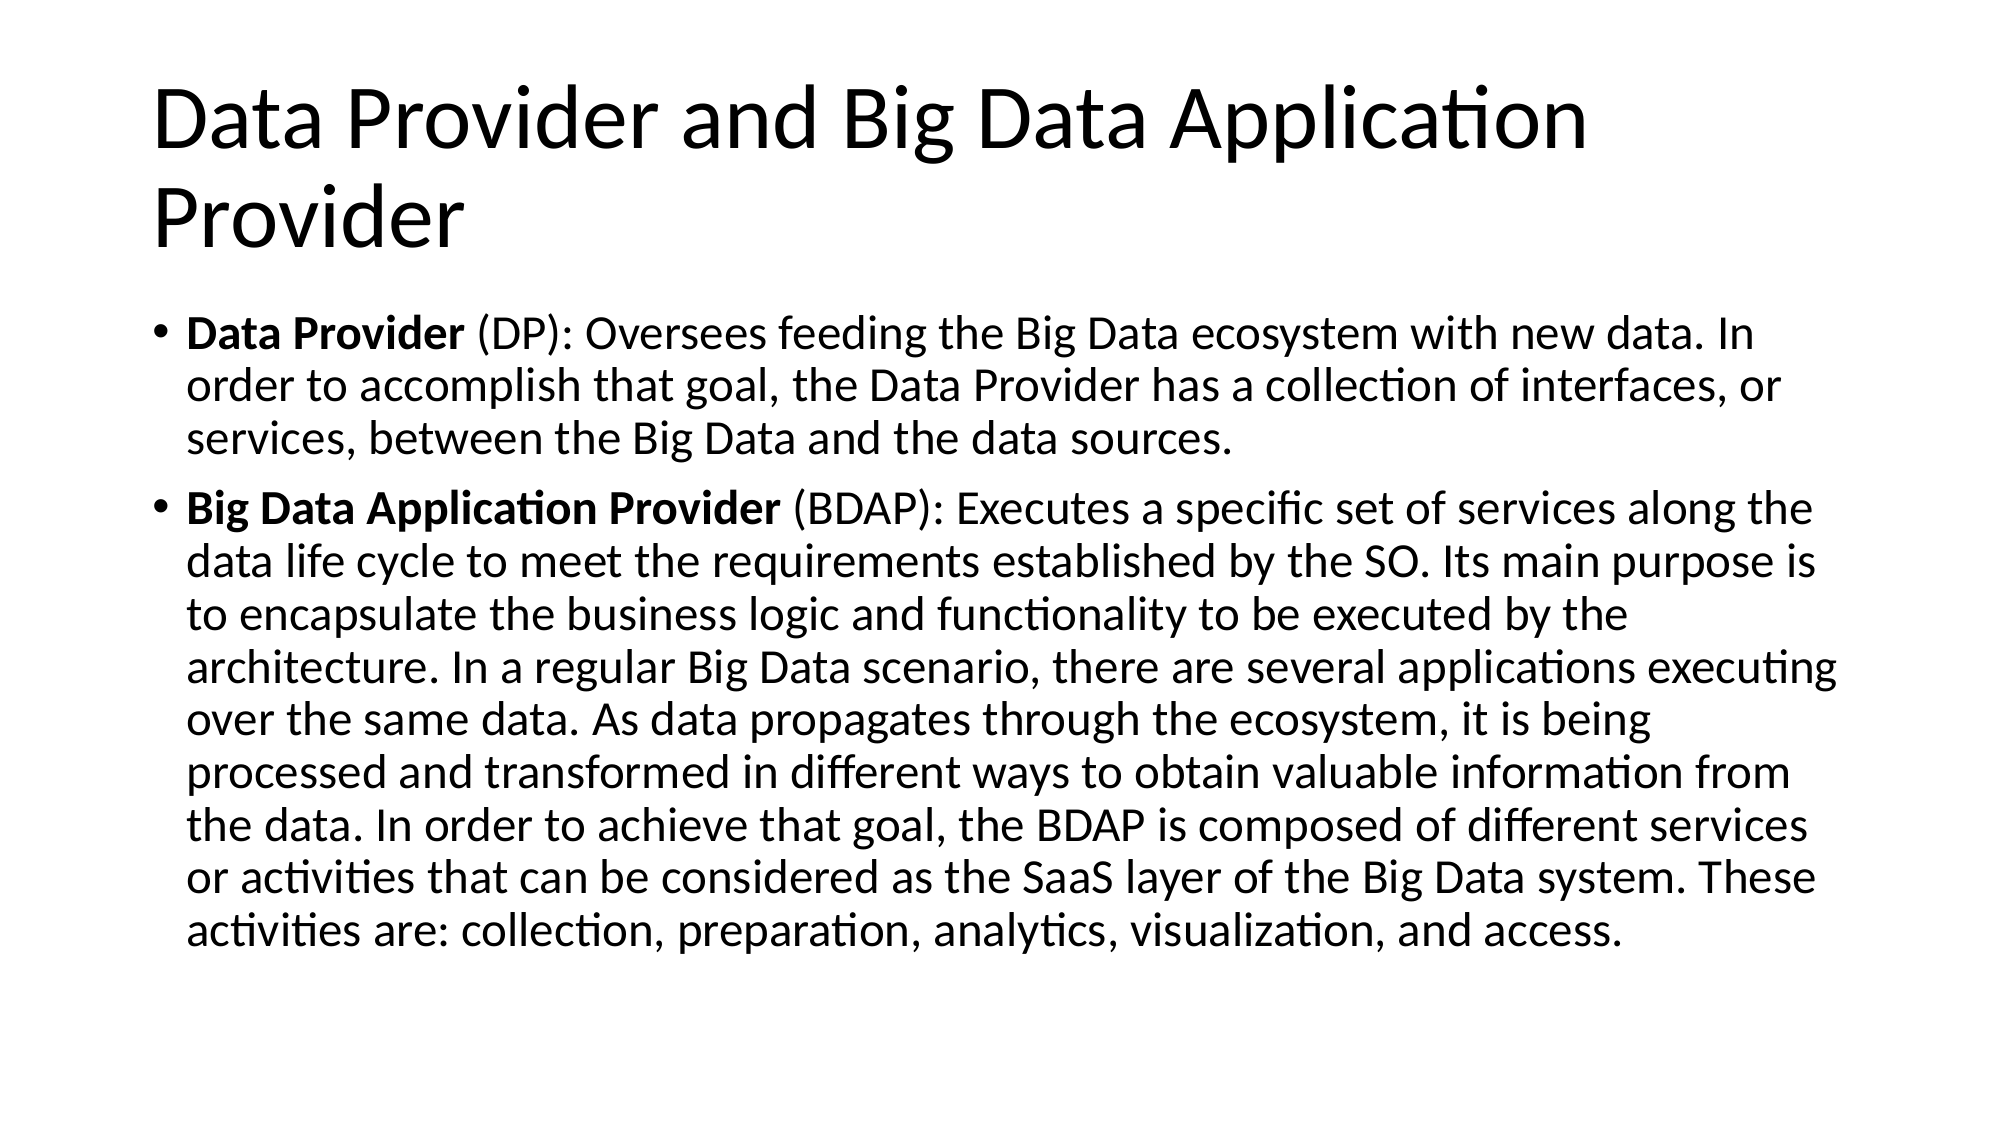

# Data Provider and Big Data Application Provider
Data Provider (DP): Oversees feeding the Big Data ecosystem with new data. In order to accomplish that goal, the Data Provider has a collection of interfaces, or services, between the Big Data and the data sources.
Big Data Application Provider (BDAP): Executes a specific set of services along the data life cycle to meet the requirements established by the SO. Its main purpose is to encapsulate the business logic and functionality to be executed by the architecture. In a regular Big Data scenario, there are several applications executing over the same data. As data propagates through the ecosystem, it is being processed and transformed in different ways to obtain valuable information from the data. In order to achieve that goal, the BDAP is composed of different services or activities that can be considered as the SaaS layer of the Big Data system. These activities are: collection, preparation, analytics, visualization, and access.